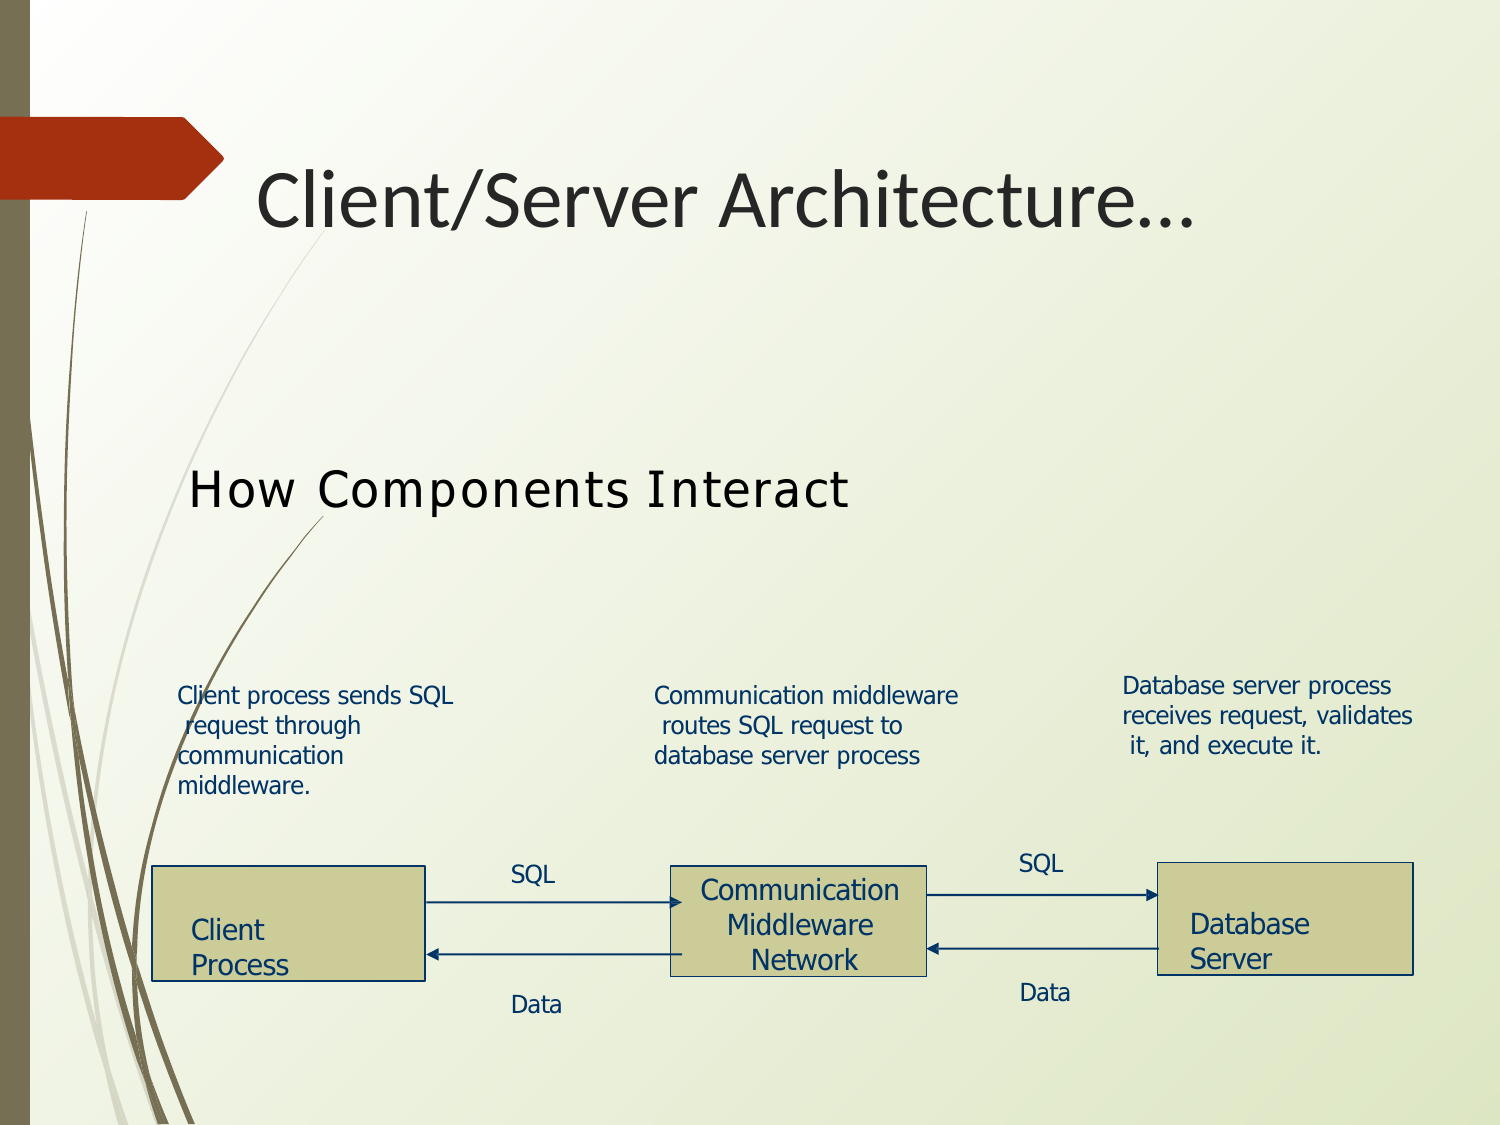

# Client/Server Architecture…
How Components Interact
Database server process  receives request, validates  it, and execute it.
Client process sends SQL  request through  communication  middleware.
Communication middleware  routes SQL request to  database server process
SQL
SQL

Database  Server

Client  Process
Communication  Middleware  Network

Data
Data